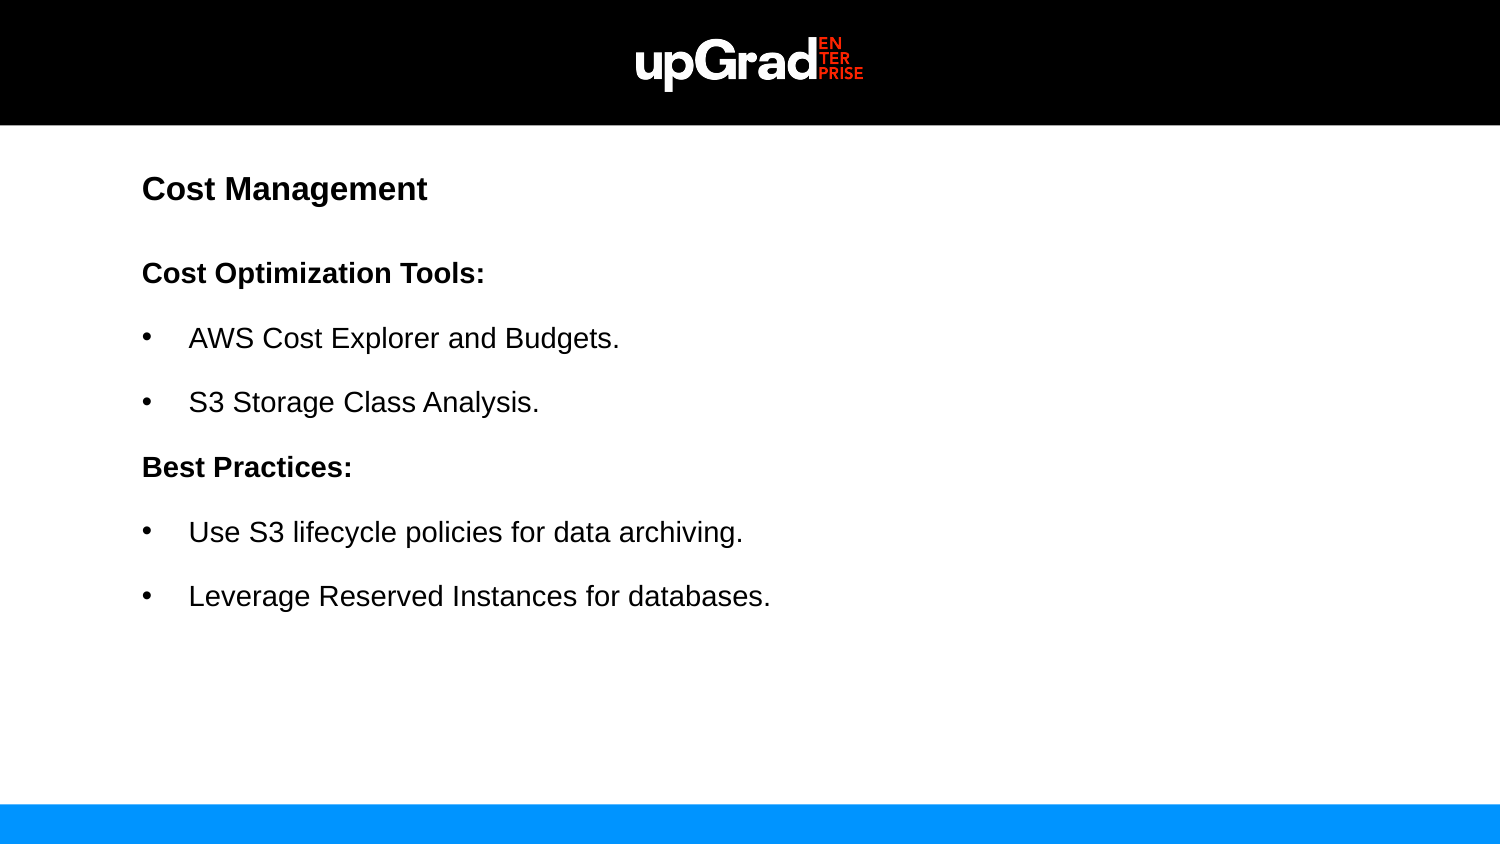

Cost Management
Cost Optimization Tools:
AWS Cost Explorer and Budgets.
S3 Storage Class Analysis.
Best Practices:
Use S3 lifecycle policies for data archiving.
Leverage Reserved Instances for databases.